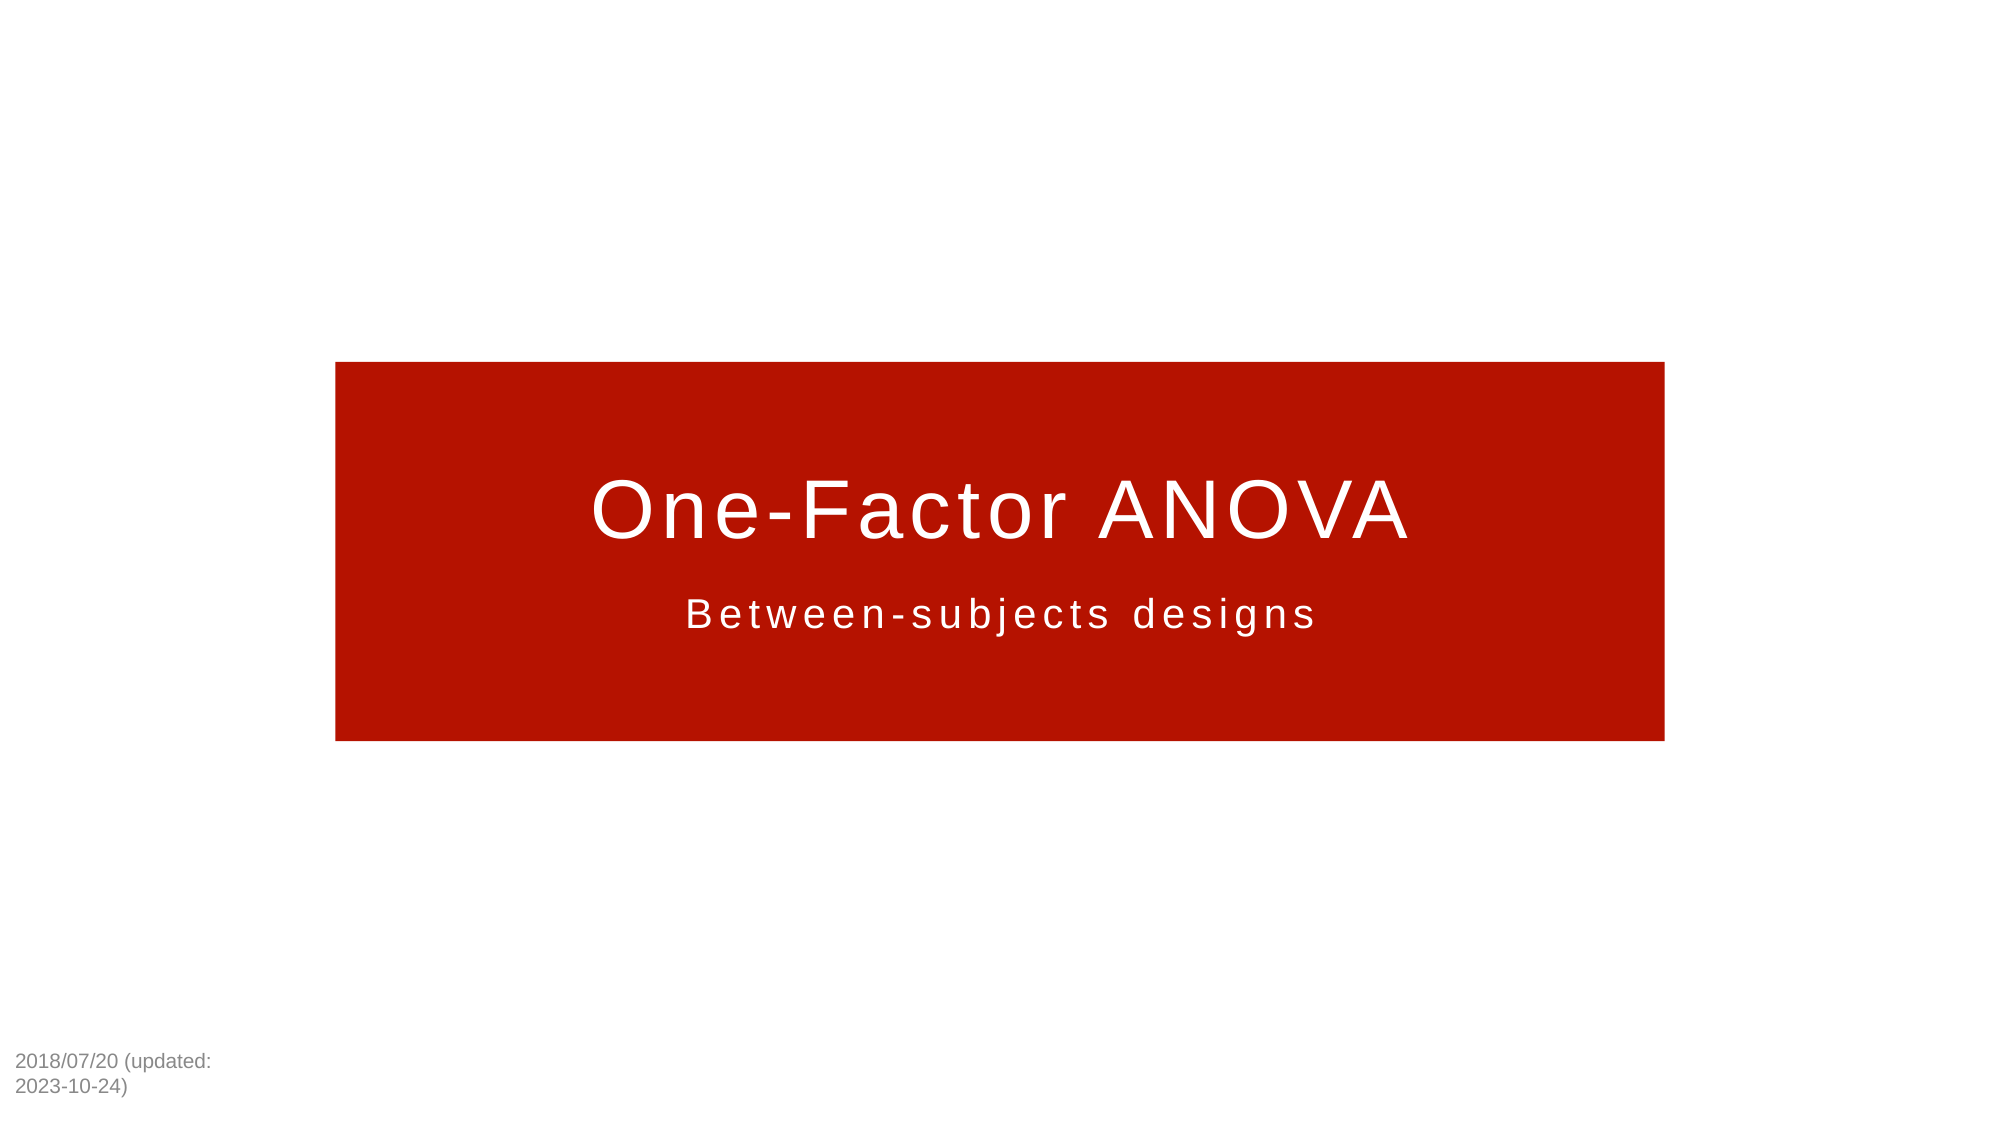

# One-Factor ANOVA
Between-subjects designs
2018/07/20 (updated: 2023-10-24)